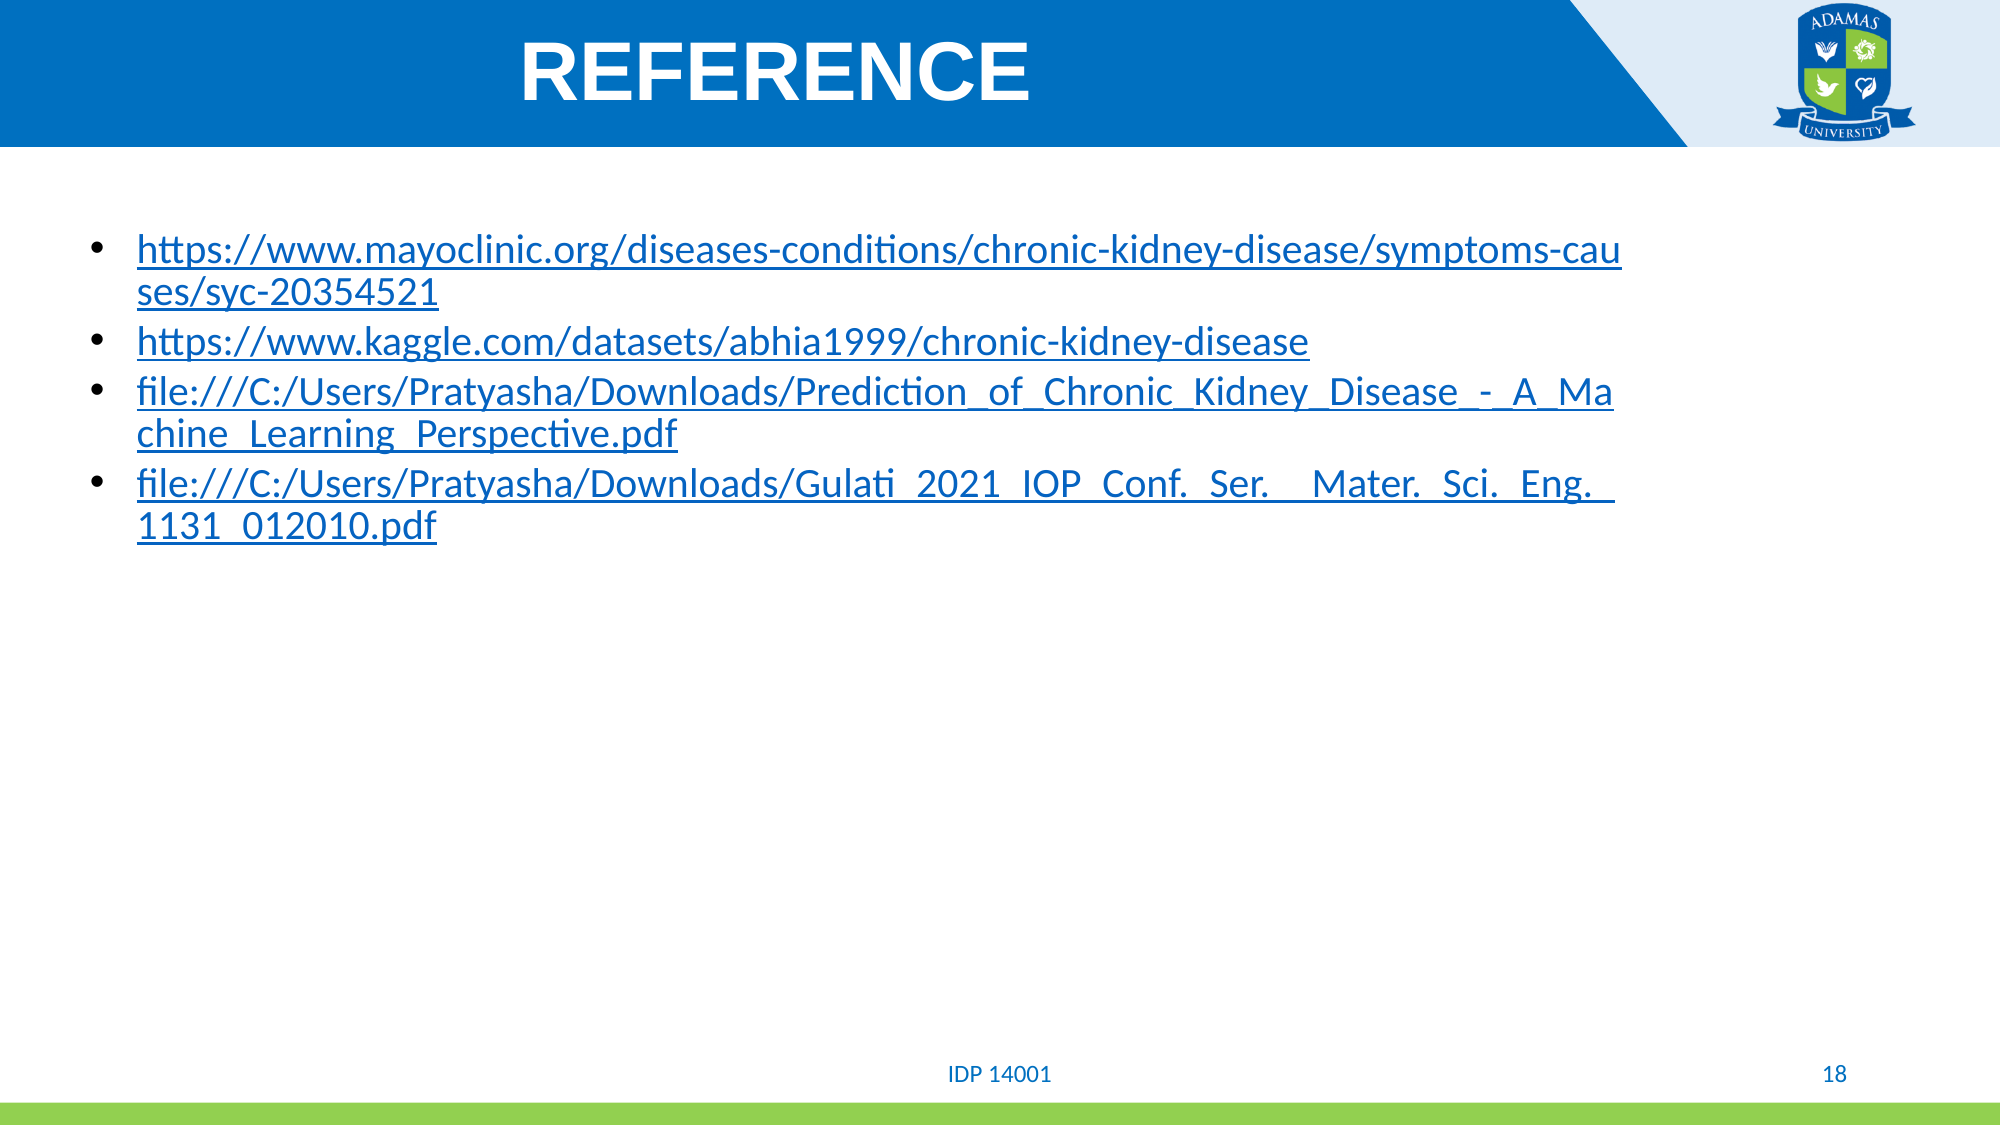

# REFERENCE
https://www.mayoclinic.org/diseases-conditions/chronic-kidney-disease/symptoms-causes/syc-20354521
https://www.kaggle.com/datasets/abhia1999/chronic-kidney-disease
file:///C:/Users/Pratyasha/Downloads/Prediction_of_Chronic_Kidney_Disease_-_A_Machine_Learning_Perspective.pdf
file:///C:/Users/Pratyasha/Downloads/Gulati_2021_IOP_Conf._Ser.__Mater._Sci._Eng._1131_012010.pdf

IDP 14001
18